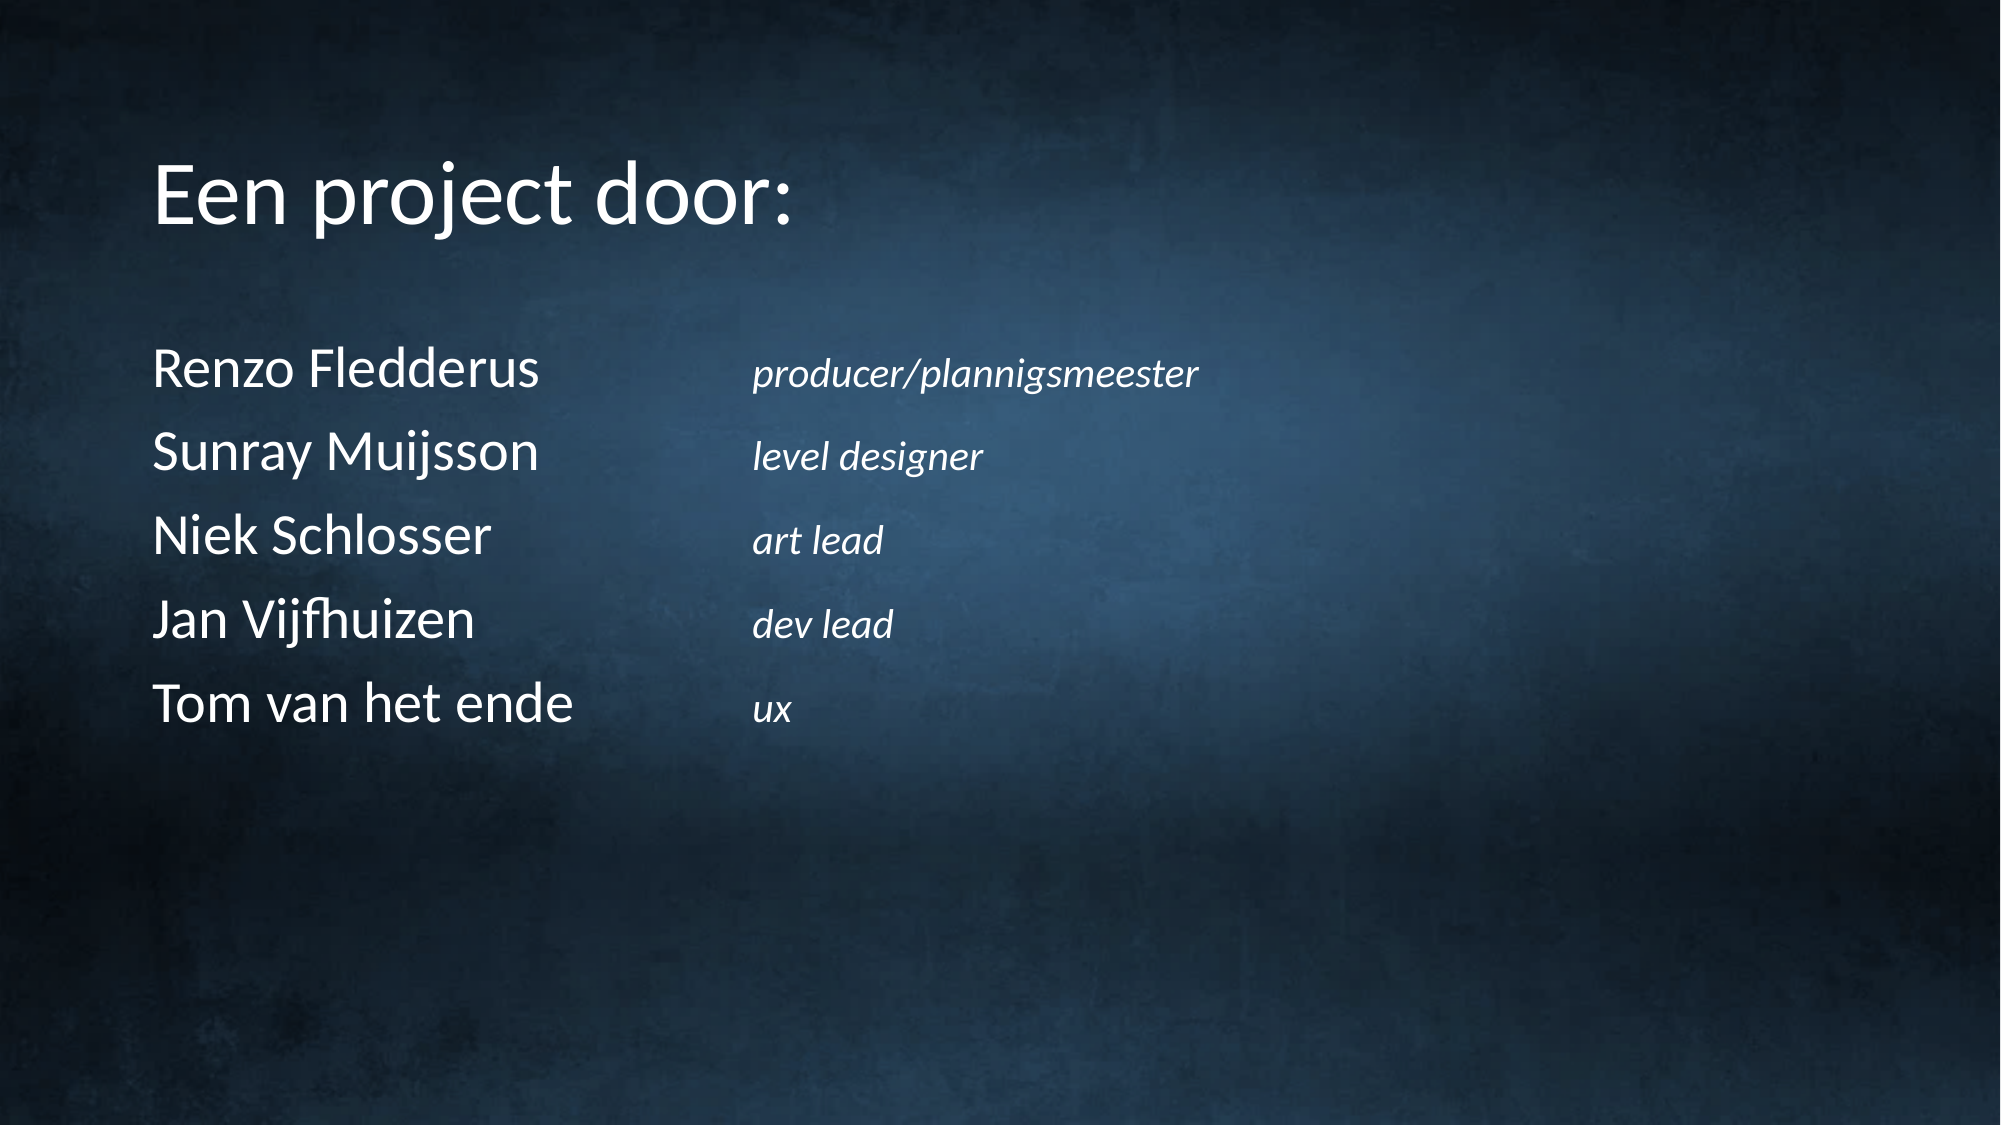

# Een project door:
Renzo Fledderus		producer/plannigsmeester
Sunray Muijsson		level designer
Niek Schlosser		art lead
Jan Vijfhuizen		dev lead
Tom van het ende		ux